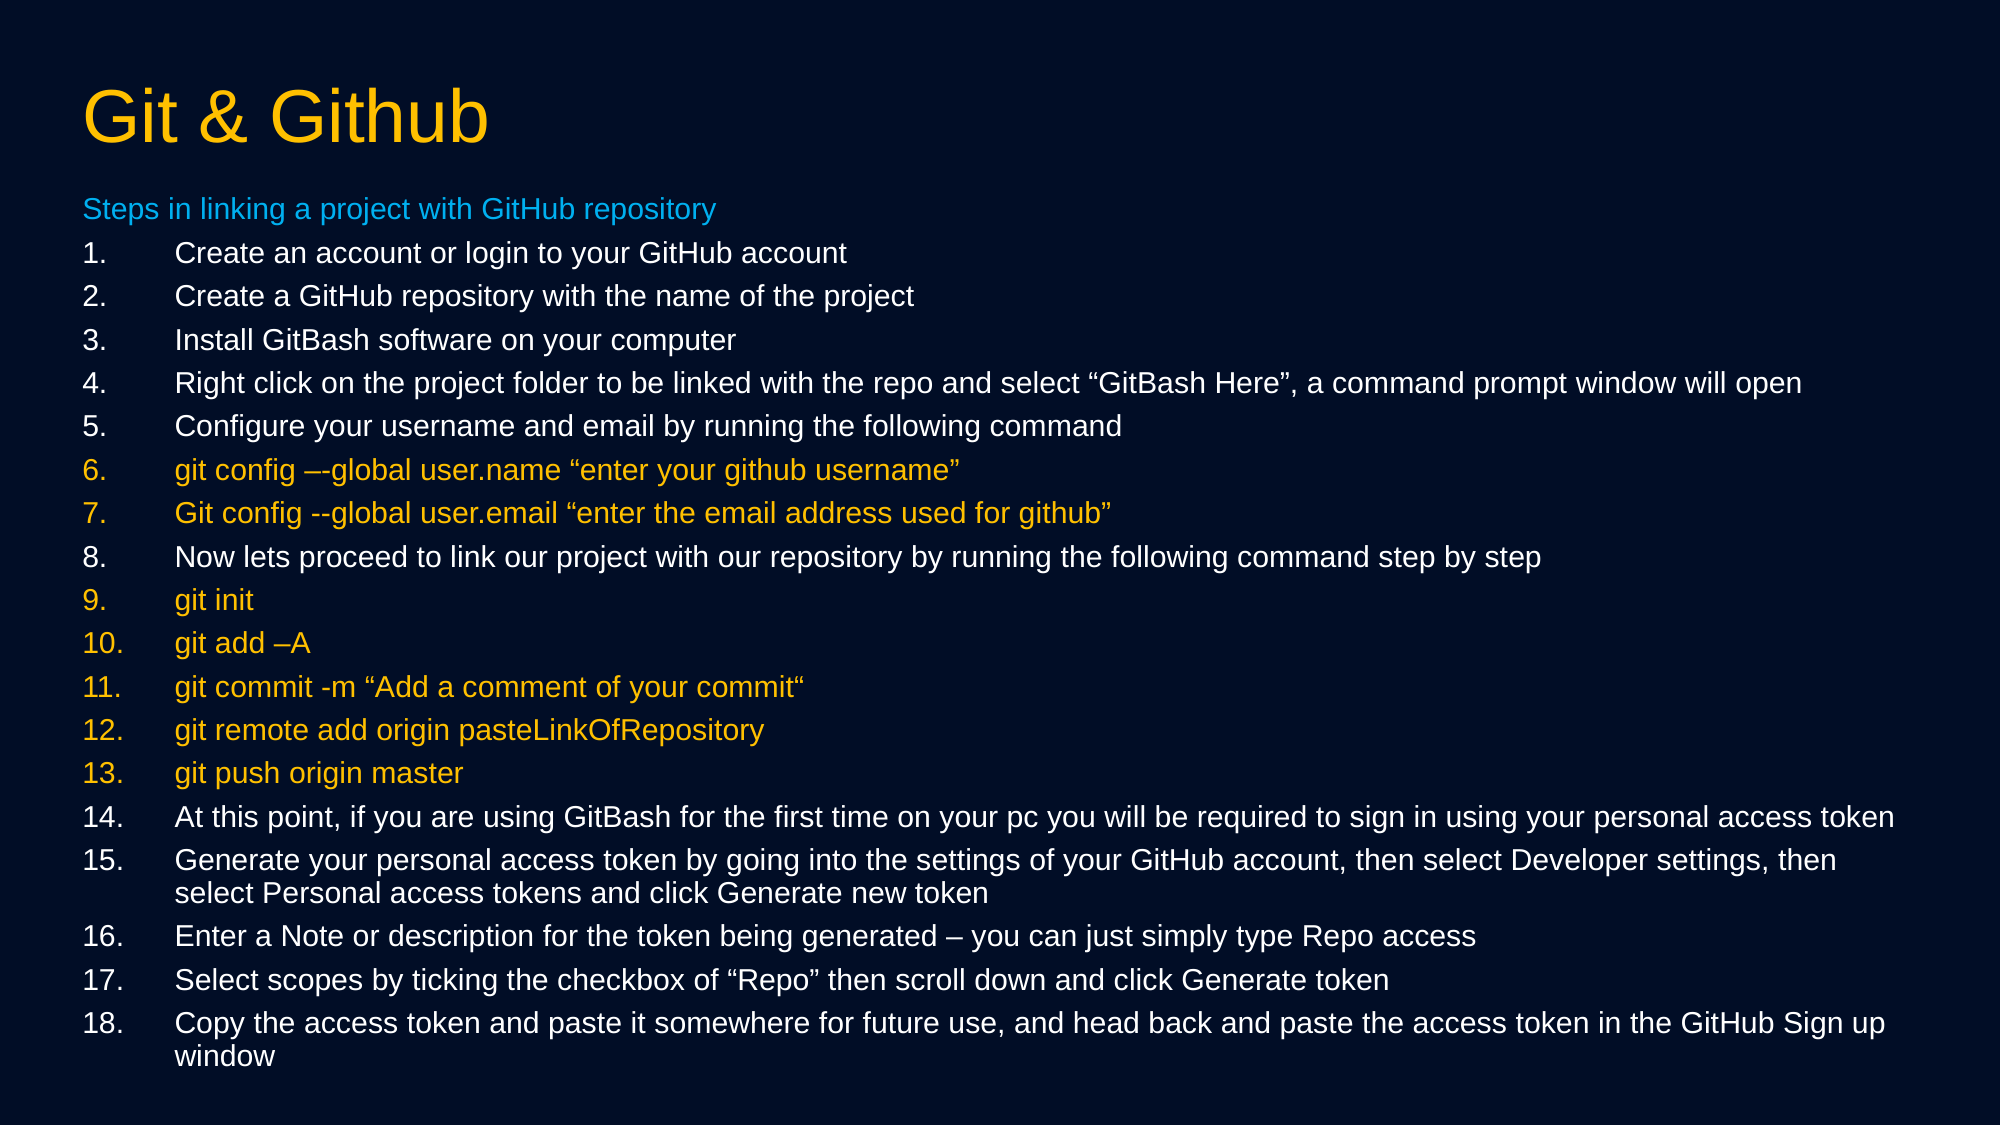

# Git & Github
Steps in linking a project with GitHub repository
Create an account or login to your GitHub account
Create a GitHub repository with the name of the project
Install GitBash software on your computer
Right click on the project folder to be linked with the repo and select “GitBash Here”, a command prompt window will open
Configure your username and email by running the following command
git config –-global user.name “enter your github username”
Git config --global user.email “enter the email address used for github”
Now lets proceed to link our project with our repository by running the following command step by step
git init
git add –A
git commit -m “Add a comment of your commit“
git remote add origin pasteLinkOfRepository
git push origin master
At this point, if you are using GitBash for the first time on your pc you will be required to sign in using your personal access token
Generate your personal access token by going into the settings of your GitHub account, then select Developer settings, then select Personal access tokens and click Generate new token
Enter a Note or description for the token being generated – you can just simply type Repo access
Select scopes by ticking the checkbox of “Repo” then scroll down and click Generate token
Copy the access token and paste it somewhere for future use, and head back and paste the access token in the GitHub Sign up window